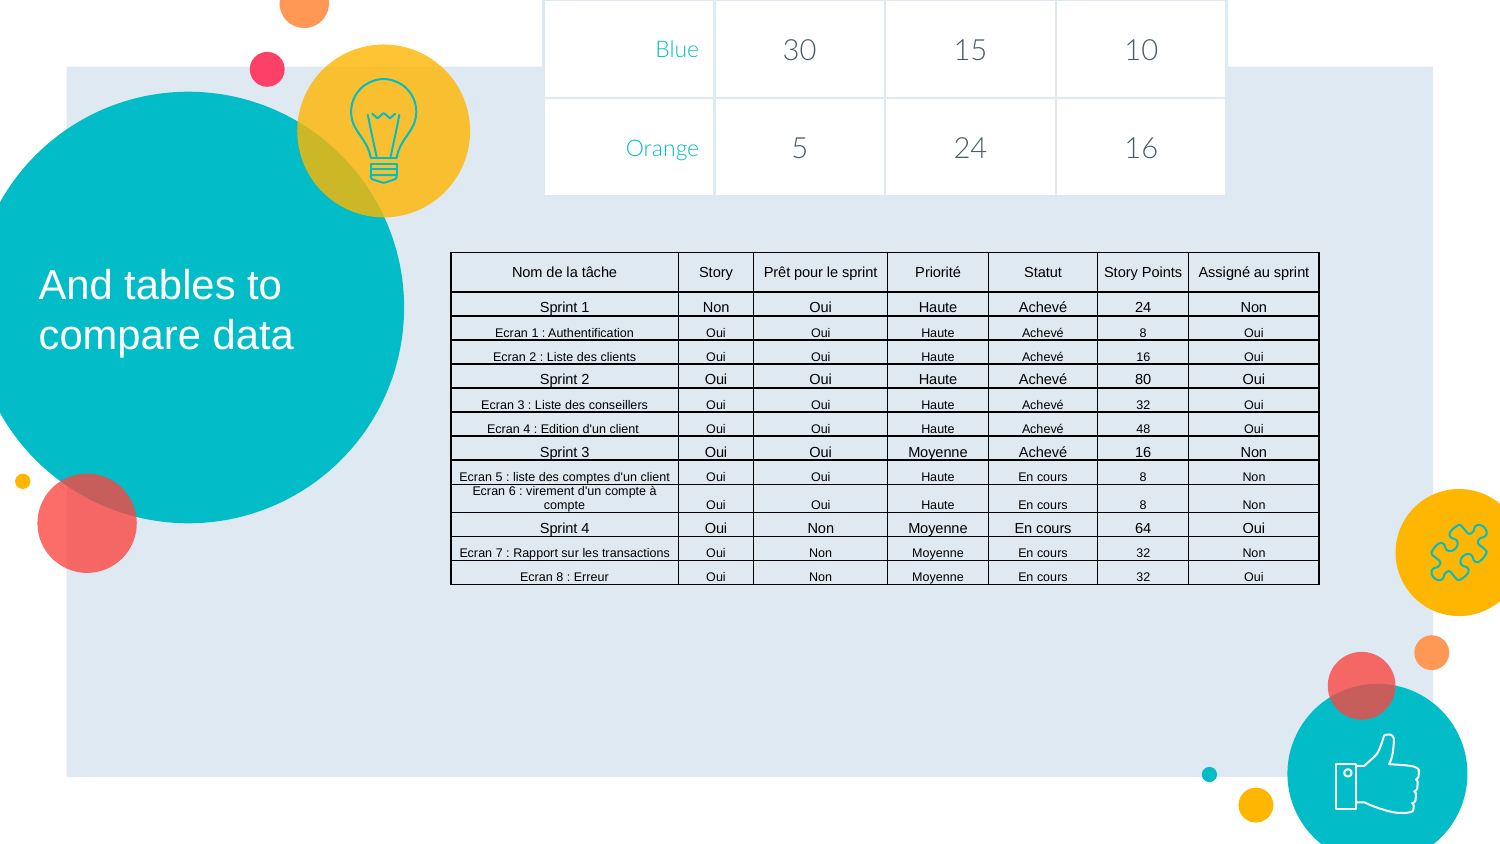

|  | A | B | C |
| --- | --- | --- | --- |
| Yellow | 10 | 20 | 7 |
| Blue | 30 | 15 | 10 |
| Orange | 5 | 24 | 16 |
# And tables to compare data
| Nom de la tâche | Story | Prêt pour le sprint | Priorité | Statut | Story Points | Assigné au sprint |
| --- | --- | --- | --- | --- | --- | --- |
| Sprint 1 | Non | Oui | Haute | Achevé | 24 | Non |
| Ecran 1 : Authentification | Oui | Oui | Haute | Achevé | 8 | Oui |
| Ecran 2 : Liste des clients | Oui | Oui | Haute | Achevé | 16 | Oui |
| Sprint 2 | Oui | Oui | Haute | Achevé | 80 | Oui |
| Ecran 3 : Liste des conseillers | Oui | Oui | Haute | Achevé | 32 | Oui |
| Ecran 4 : Edition d'un client | Oui | Oui | Haute | Achevé | 48 | Oui |
| Sprint 3 | Oui | Oui | Moyenne | Achevé | 16 | Non |
| Ecran 5 : liste des comptes d'un client | Oui | Oui | Haute | En cours | 8 | Non |
| Ecran 6 : virement d'un compte à compte | Oui | Oui | Haute | En cours | 8 | Non |
| Sprint 4 | Oui | Non | Moyenne | En cours | 64 | Oui |
| Ecran 7 : Rapport sur les transactions | Oui | Non | Moyenne | En cours | 32 | Non |
| Ecran 8 : Erreur | Oui | Non | Moyenne | En cours | 32 | Oui |